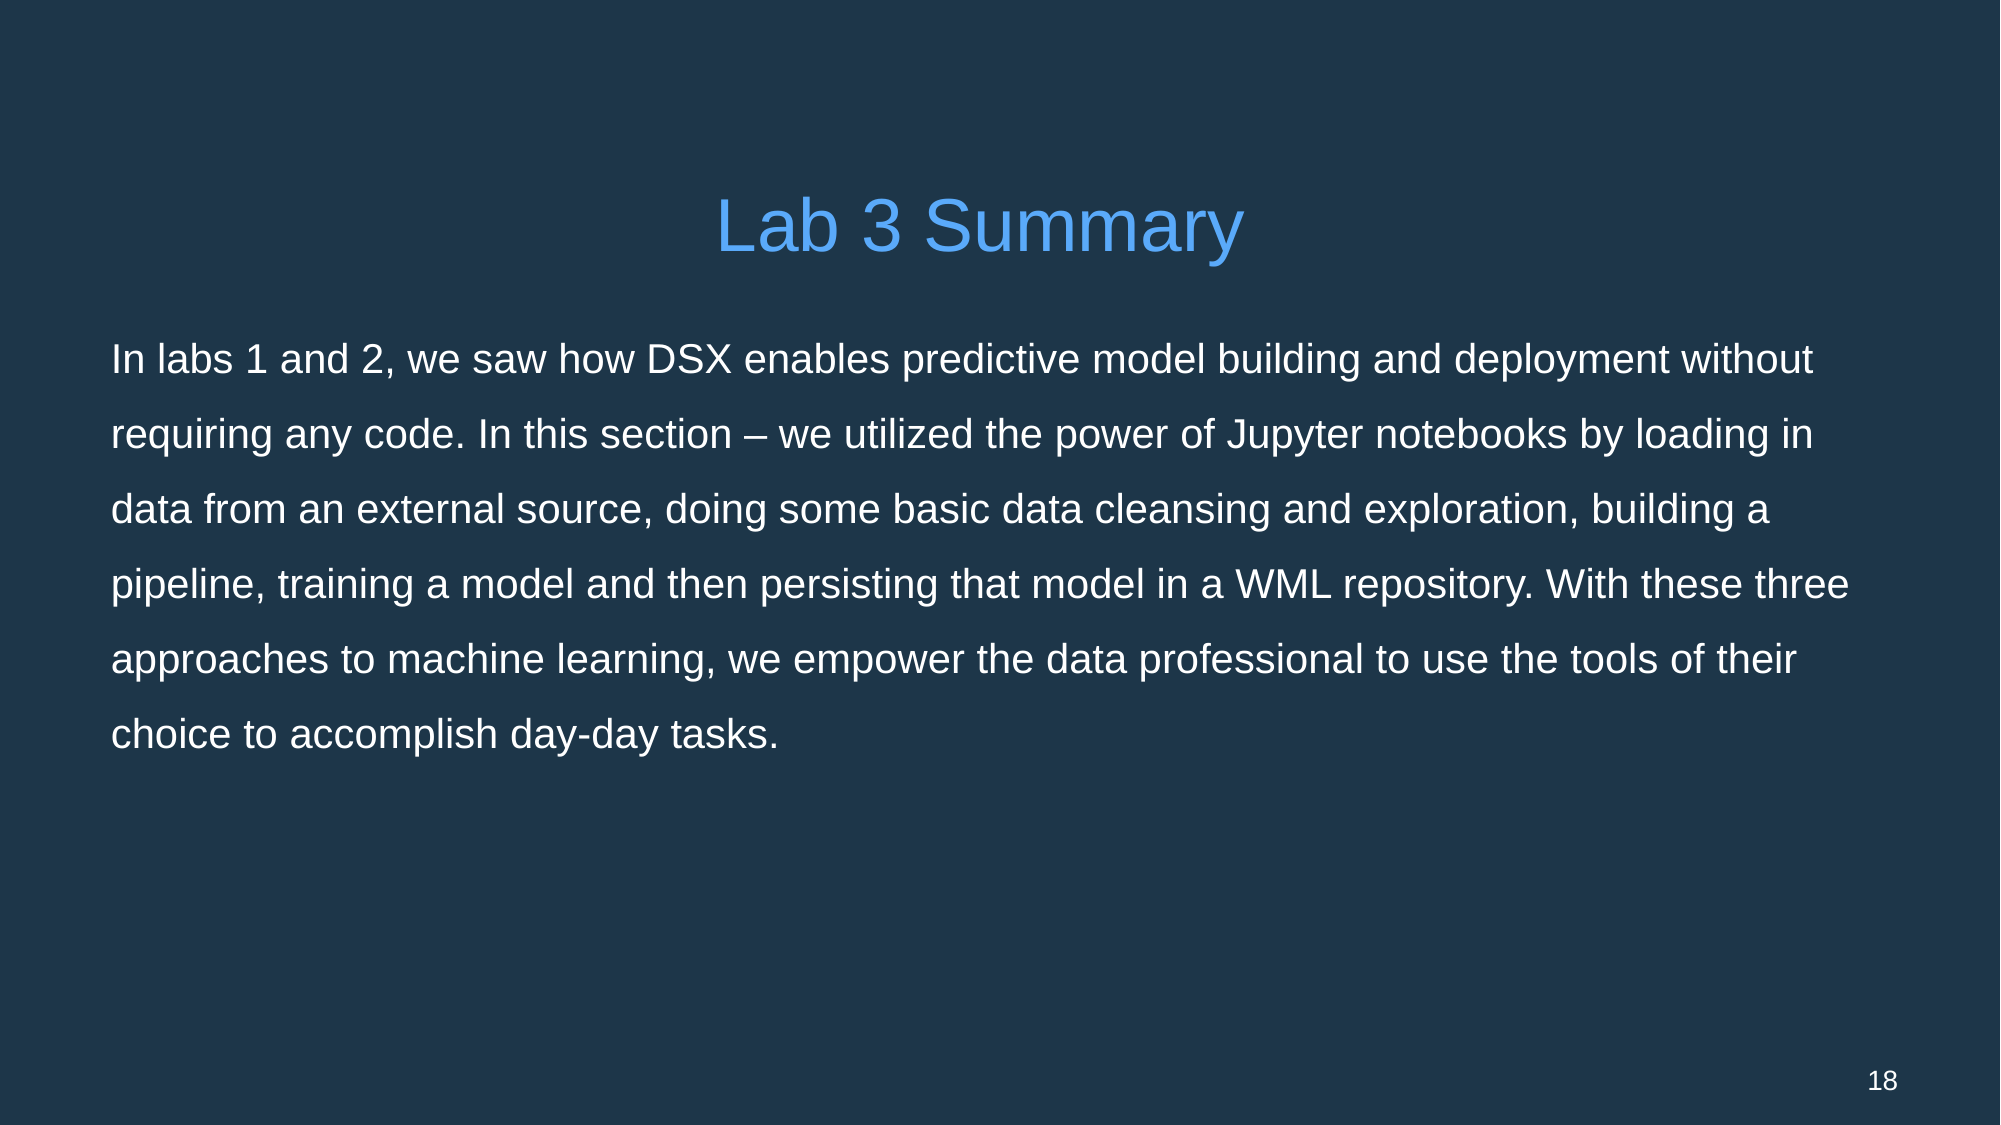

# Lab 3 Summary
In labs 1 and 2, we saw how DSX enables predictive model building and deployment without requiring any code. In this section – we utilized the power of Jupyter notebooks by loading in data from an external source, doing some basic data cleansing and exploration, building a pipeline, training a model and then persisting that model in a WML repository. With these three approaches to machine learning, we empower the data professional to use the tools of their choice to accomplish day-day tasks.

18